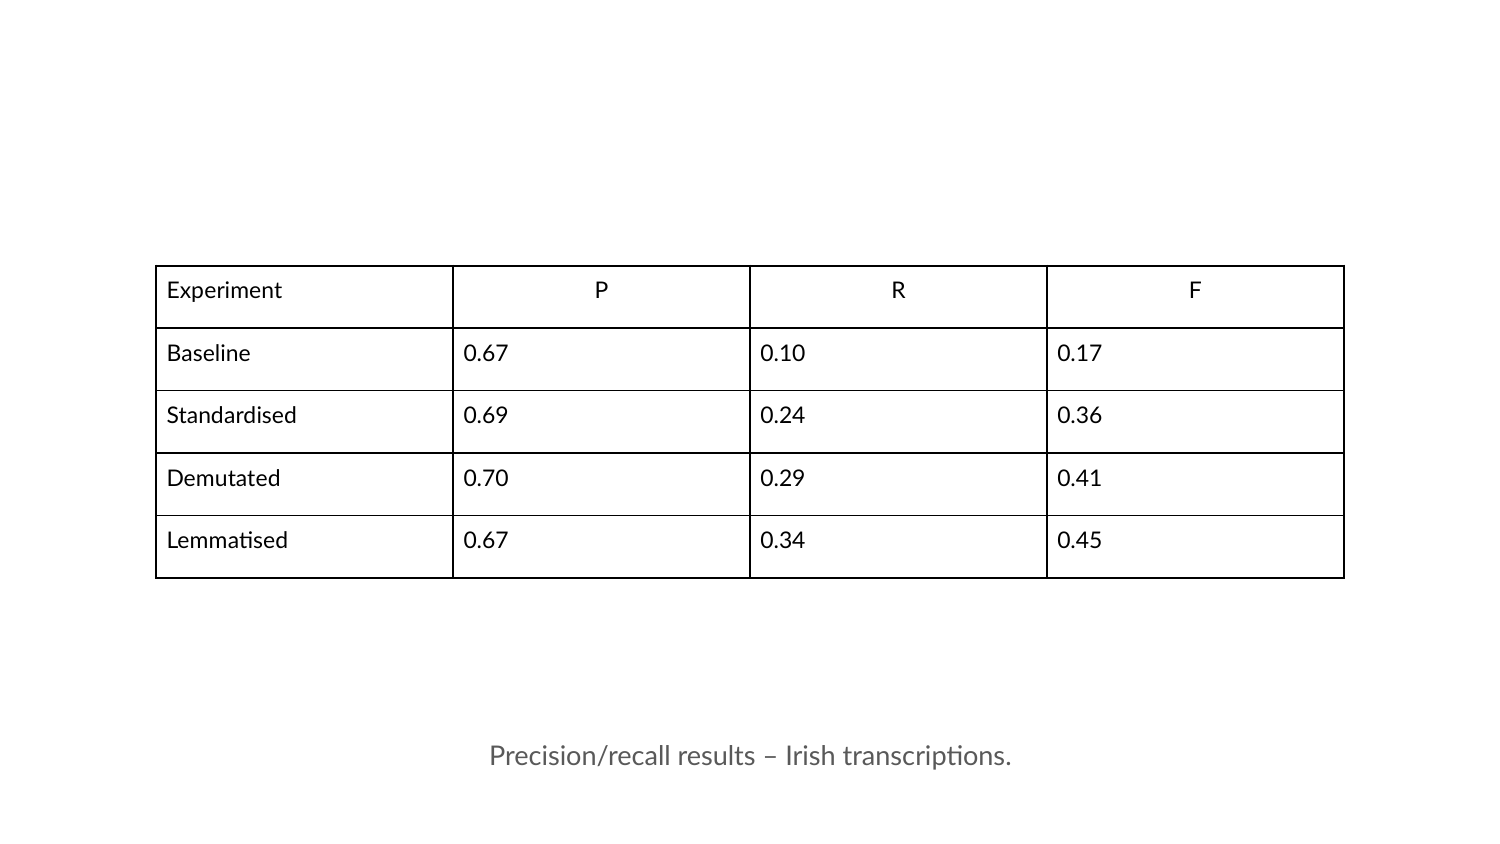

| Experiment | P | R | F |
| --- | --- | --- | --- |
| Baseline | 0.67 | 0.10 | 0.17 |
| Standardised | 0.69 | 0.24 | 0.36 |
| Demutated | 0.70 | 0.29 | 0.41 |
| Lemmatised | 0.67 | 0.34 | 0.45 |
Precision/recall results – Irish transcriptions.